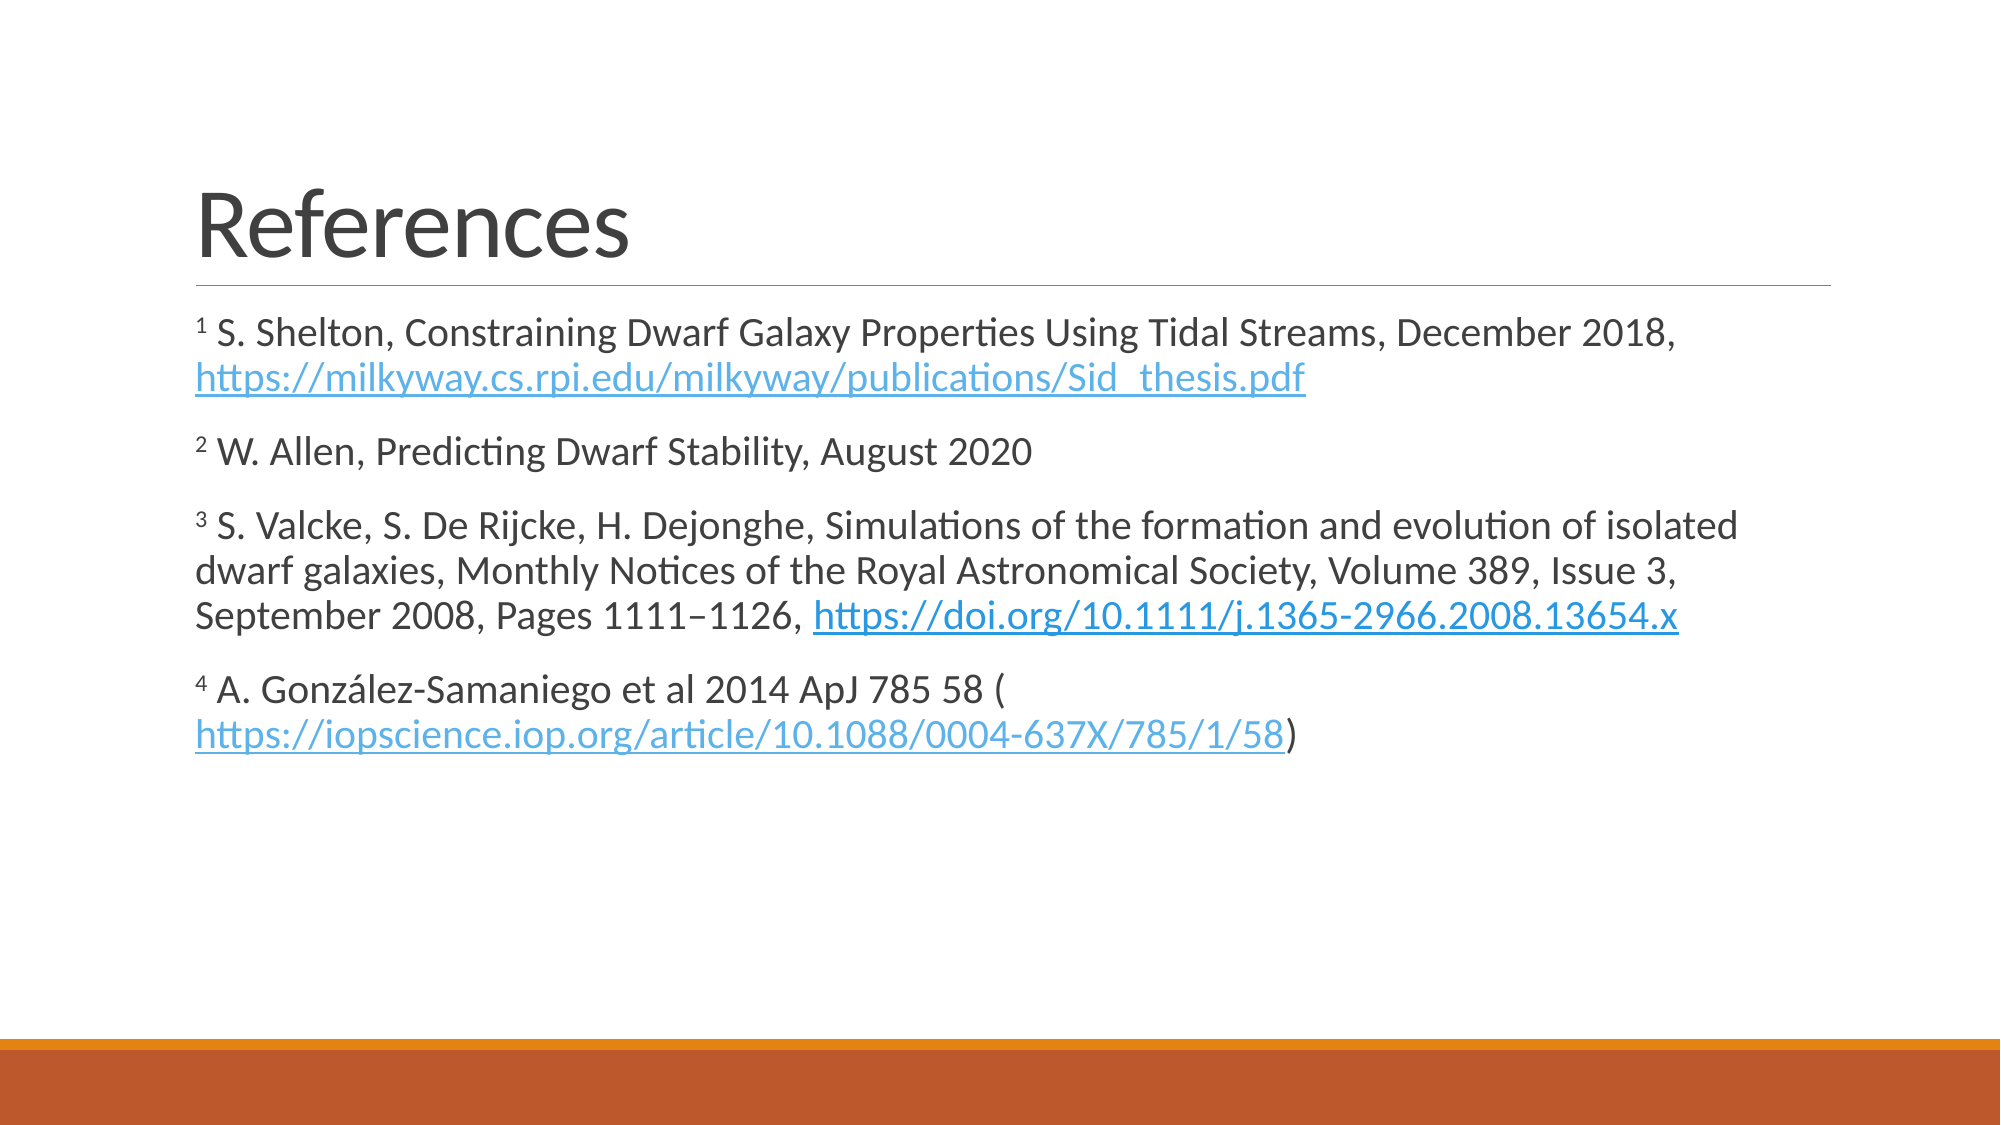

# References
1 S. Shelton, Constraining Dwarf Galaxy Properties Using Tidal Streams, December 2018, https://milkyway.cs.rpi.edu/milkyway/publications/Sid_thesis.pdf
2 W. Allen, Predicting Dwarf Stability, August 2020
3 S. Valcke, S. De Rijcke, H. Dejonghe, Simulations of the formation and evolution of isolated dwarf galaxies, Monthly Notices of the Royal Astronomical Society, Volume 389, Issue 3, September 2008, Pages 1111–1126, https://doi.org/10.1111/j.1365-2966.2008.13654.x
4 A. González-Samaniego et al 2014 ApJ 785 58 (https://iopscience.iop.org/article/10.1088/0004-637X/785/1/58)